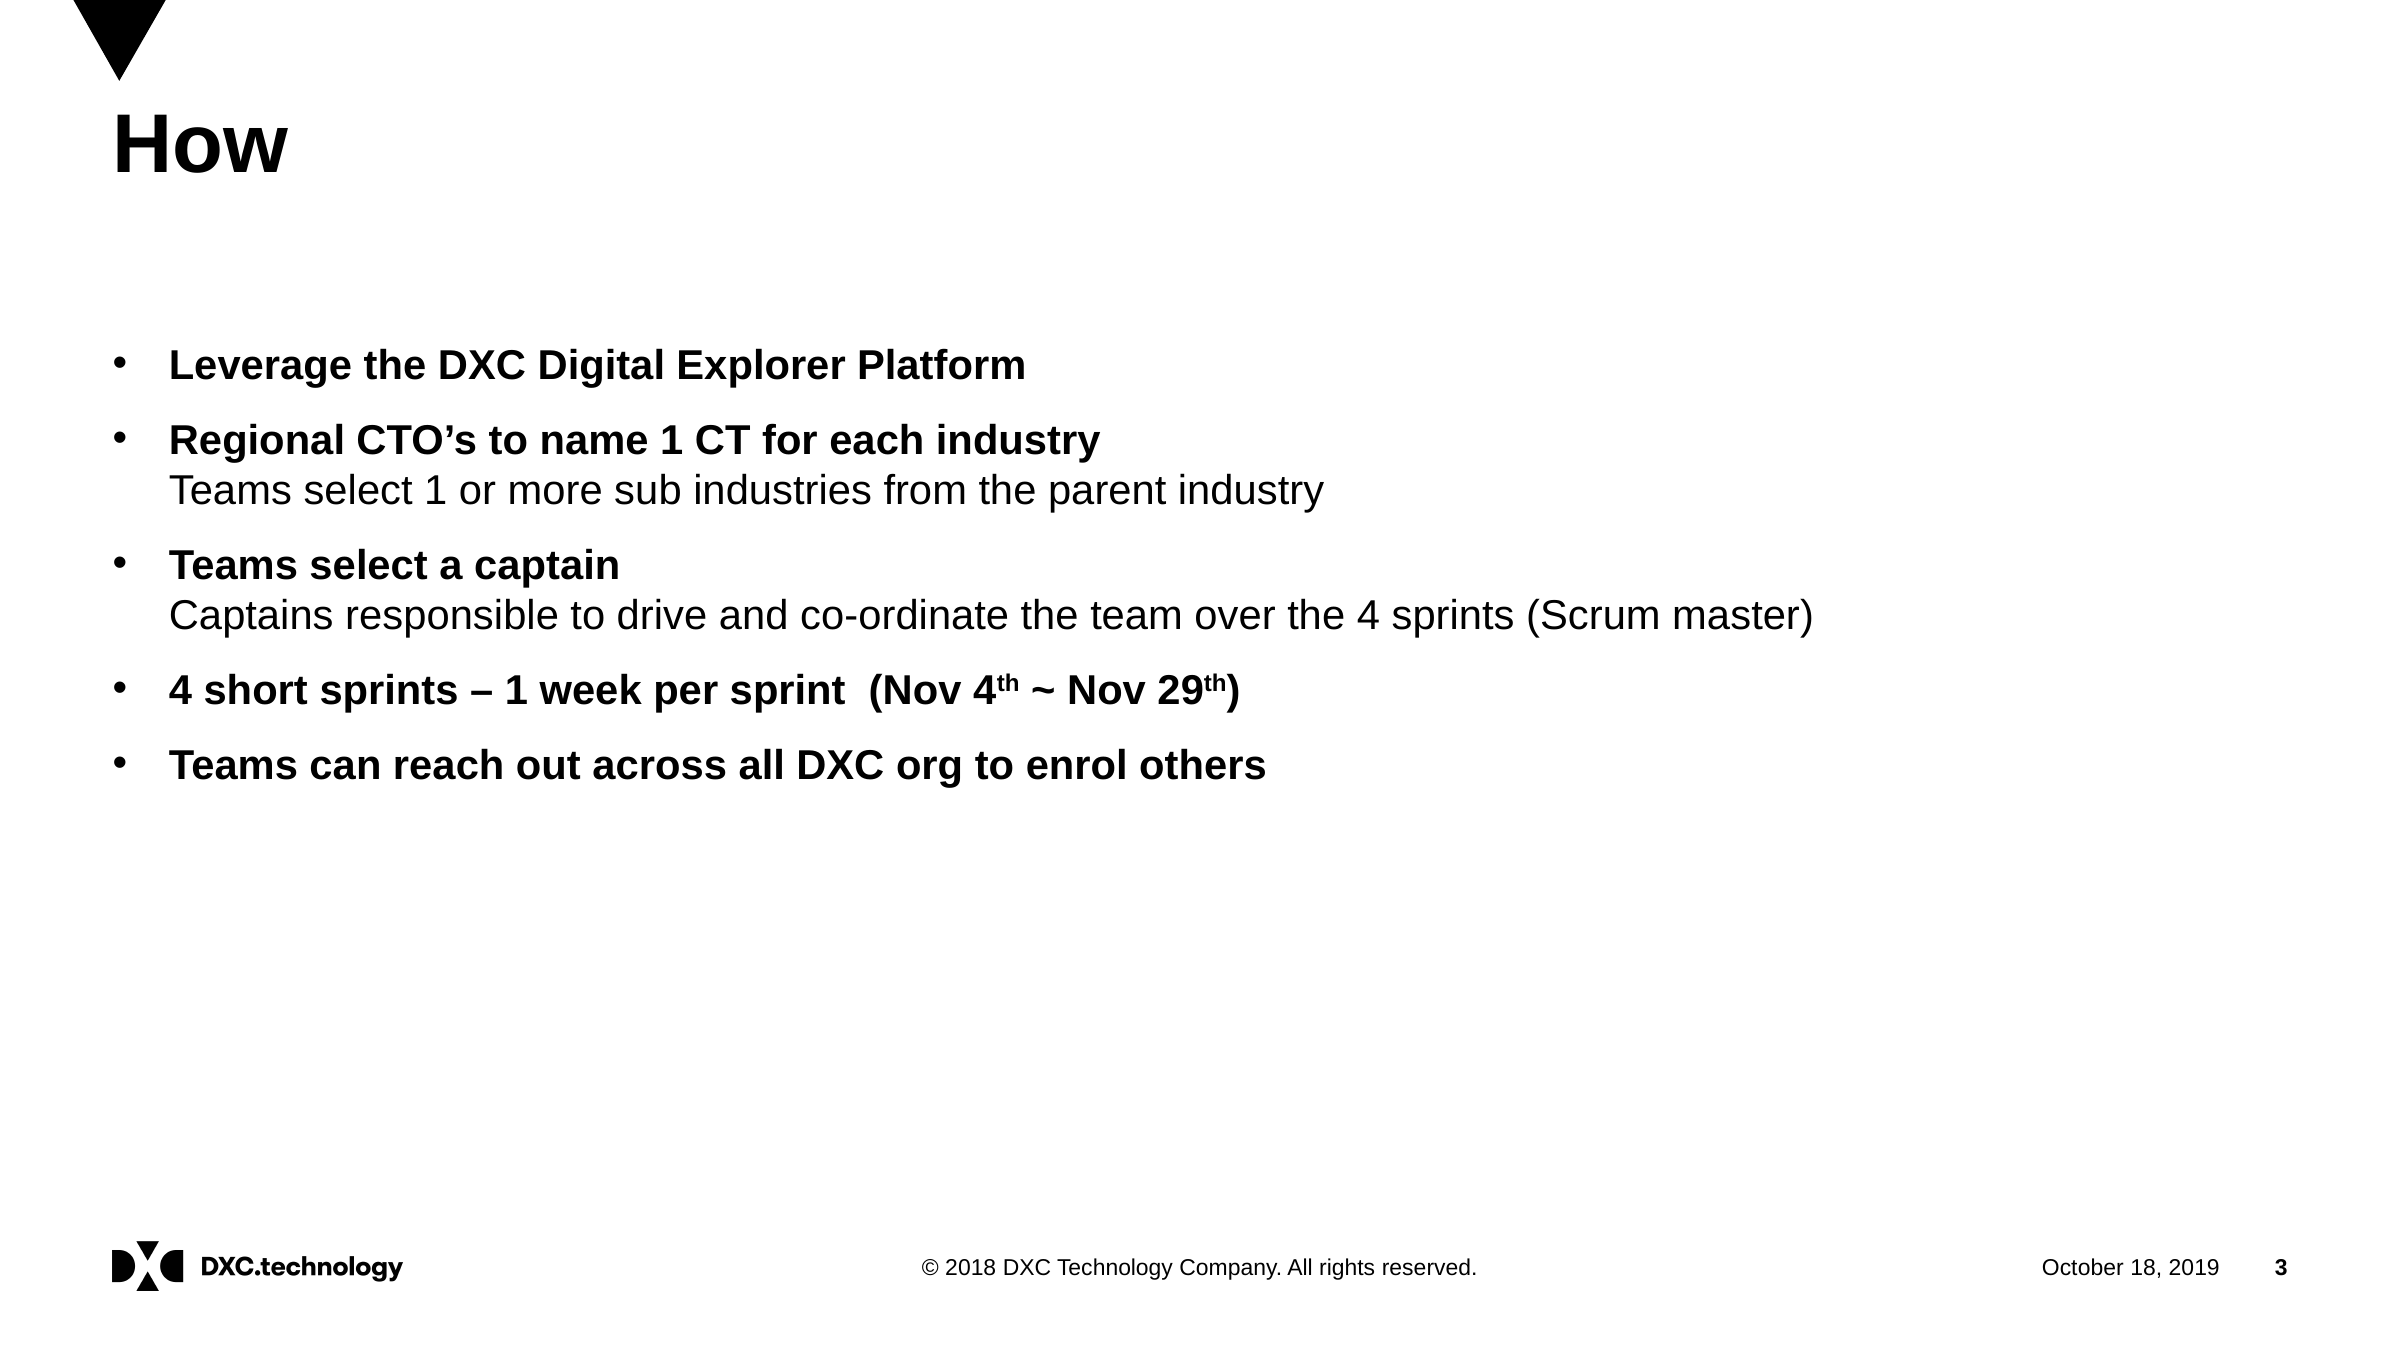

# How
Leverage the DXC Digital Explorer Platform
Regional CTO’s to name 1 CT for each industry
Teams select 1 or more sub industries from the parent industry
Teams select a captain
Captains responsible to drive and co-ordinate the team over the 4 sprints (Scrum master)
4 short sprints – 1 week per sprint  (Nov 4th ~ Nov 29th)
Teams can reach out across all DXC org to enrol others